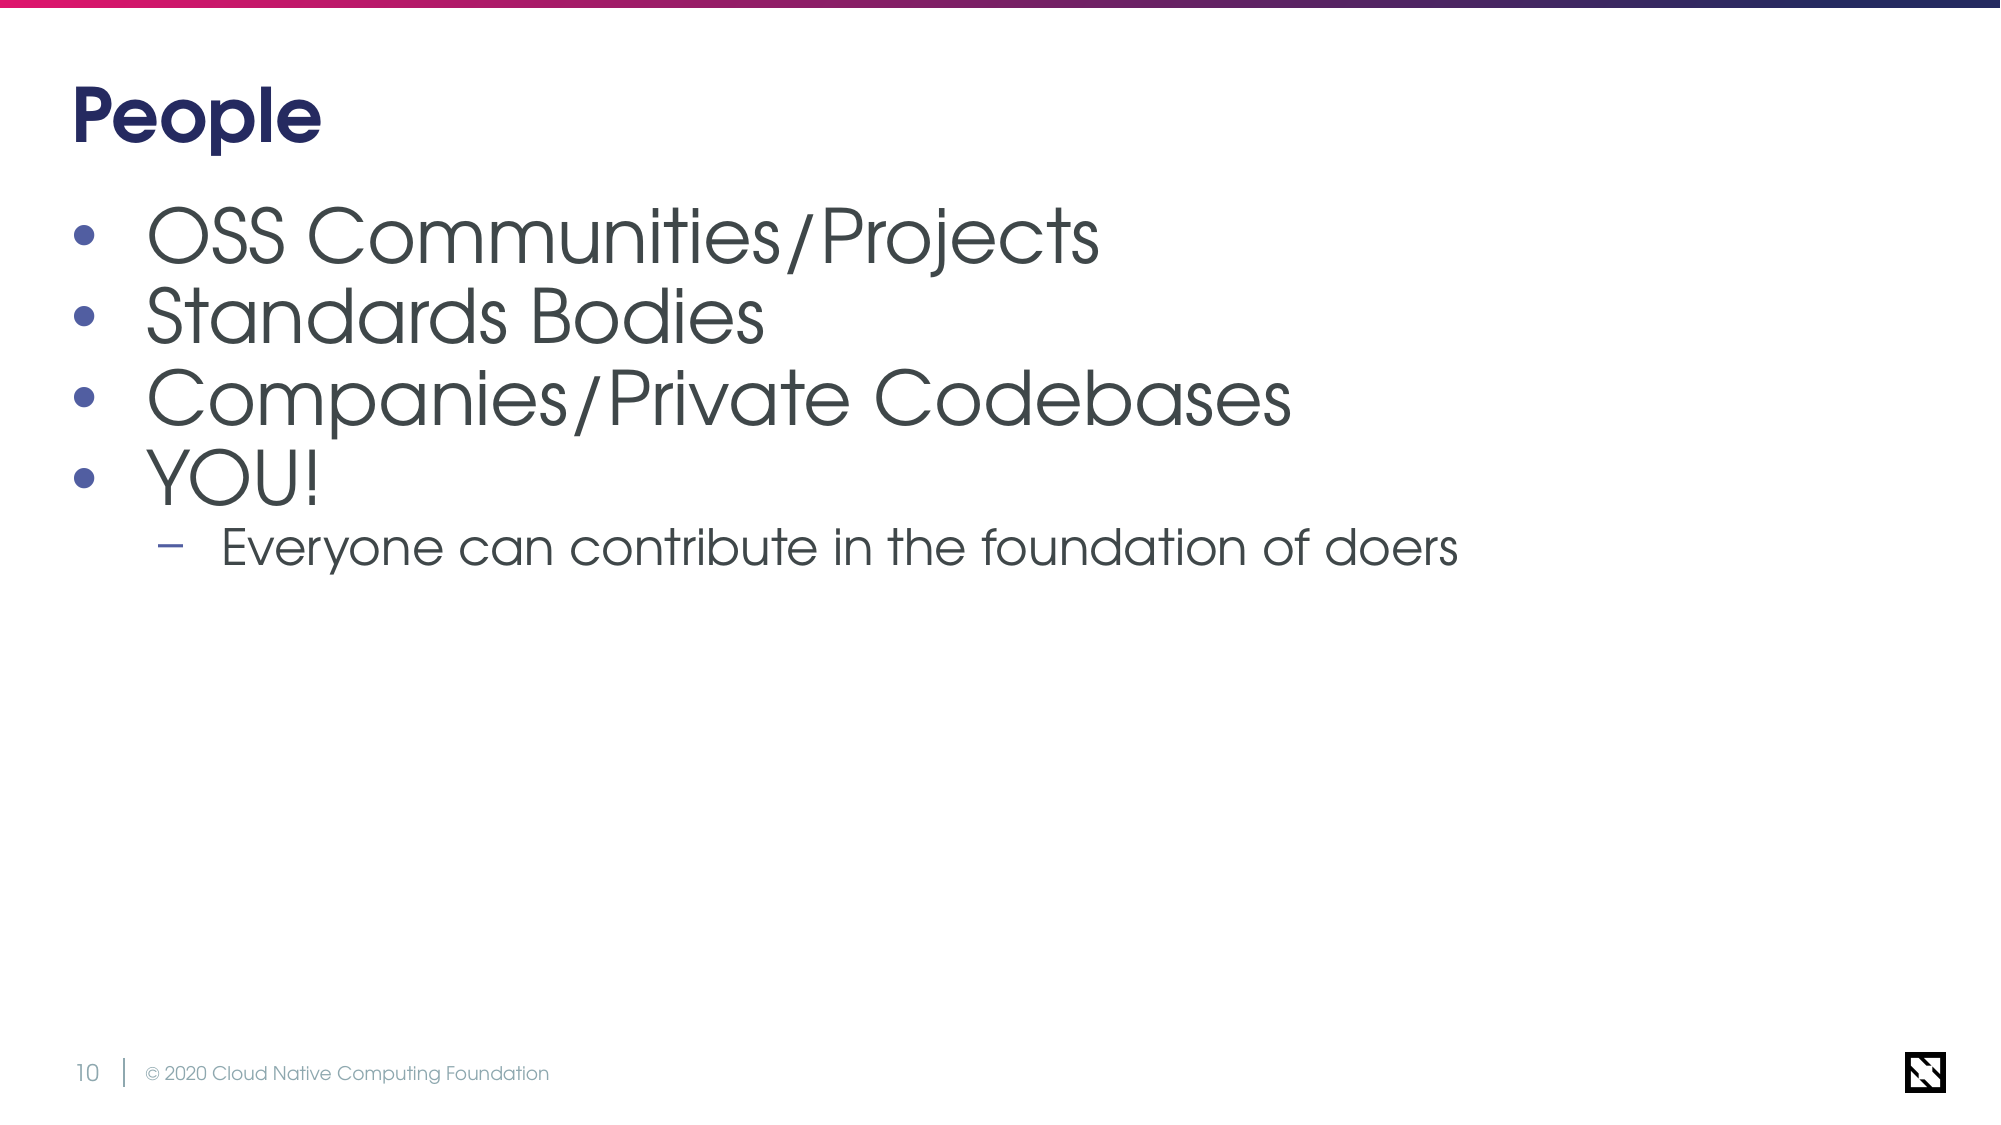

# People
OSS Communities/Projects
Standards Bodies
Companies/Private Codebases
YOU!
Everyone can contribute in the foundation of doers